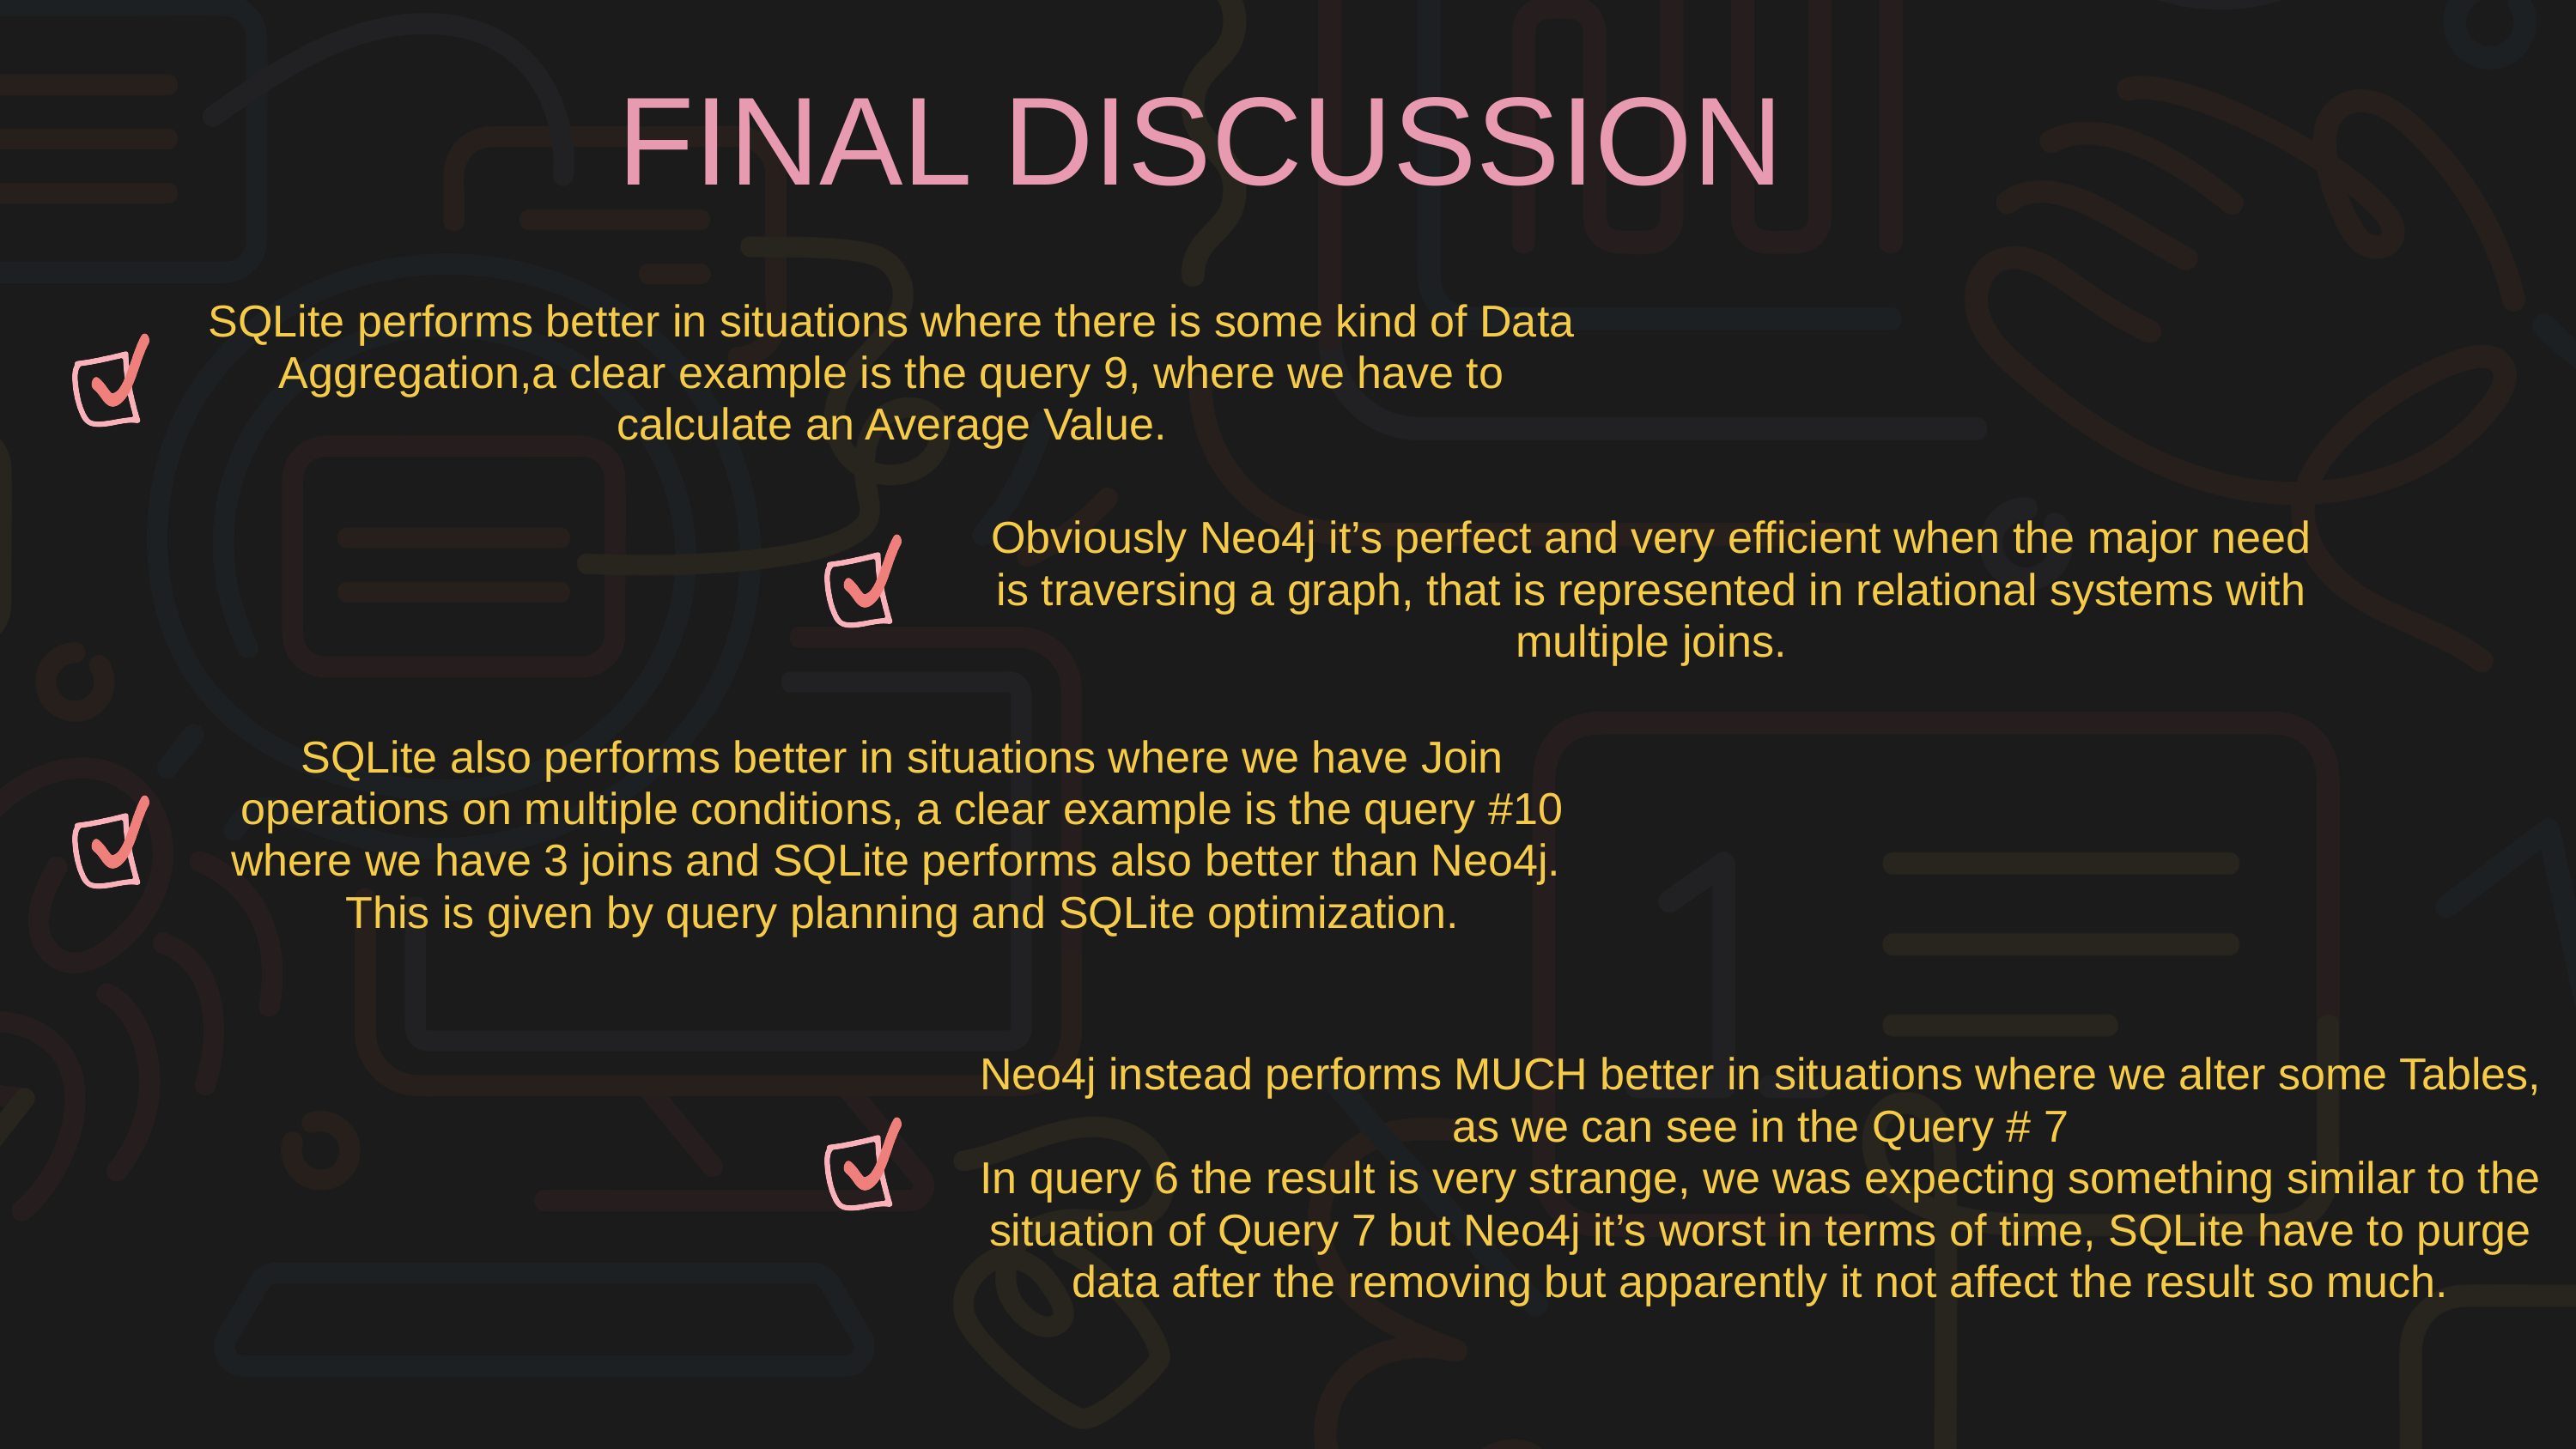

FINAL DISCUSSION
SQLite performs better in situations where there is some kind of Data Aggregation,a clear example is the query 9, where we have to calculate an Average Value.

Obviously Neo4j it’s perfect and very efficient when the major need is traversing a graph, that is represented in relational systems with multiple joins.

SQLite also performs better in situations where we have Join operations on multiple conditions, a clear example is the query #10 where we have 3 joins and SQLite performs also better than Neo4j.
This is given by query planning and SQLite optimization.

Neo4j instead performs MUCH better in situations where we alter some Tables, as we can see in the Query # 7
In query 6 the result is very strange, we was expecting something similar to the situation of Query 7 but Neo4j it’s worst in terms of time, SQLite have to purge data after the removing but apparently it not affect the result so much.